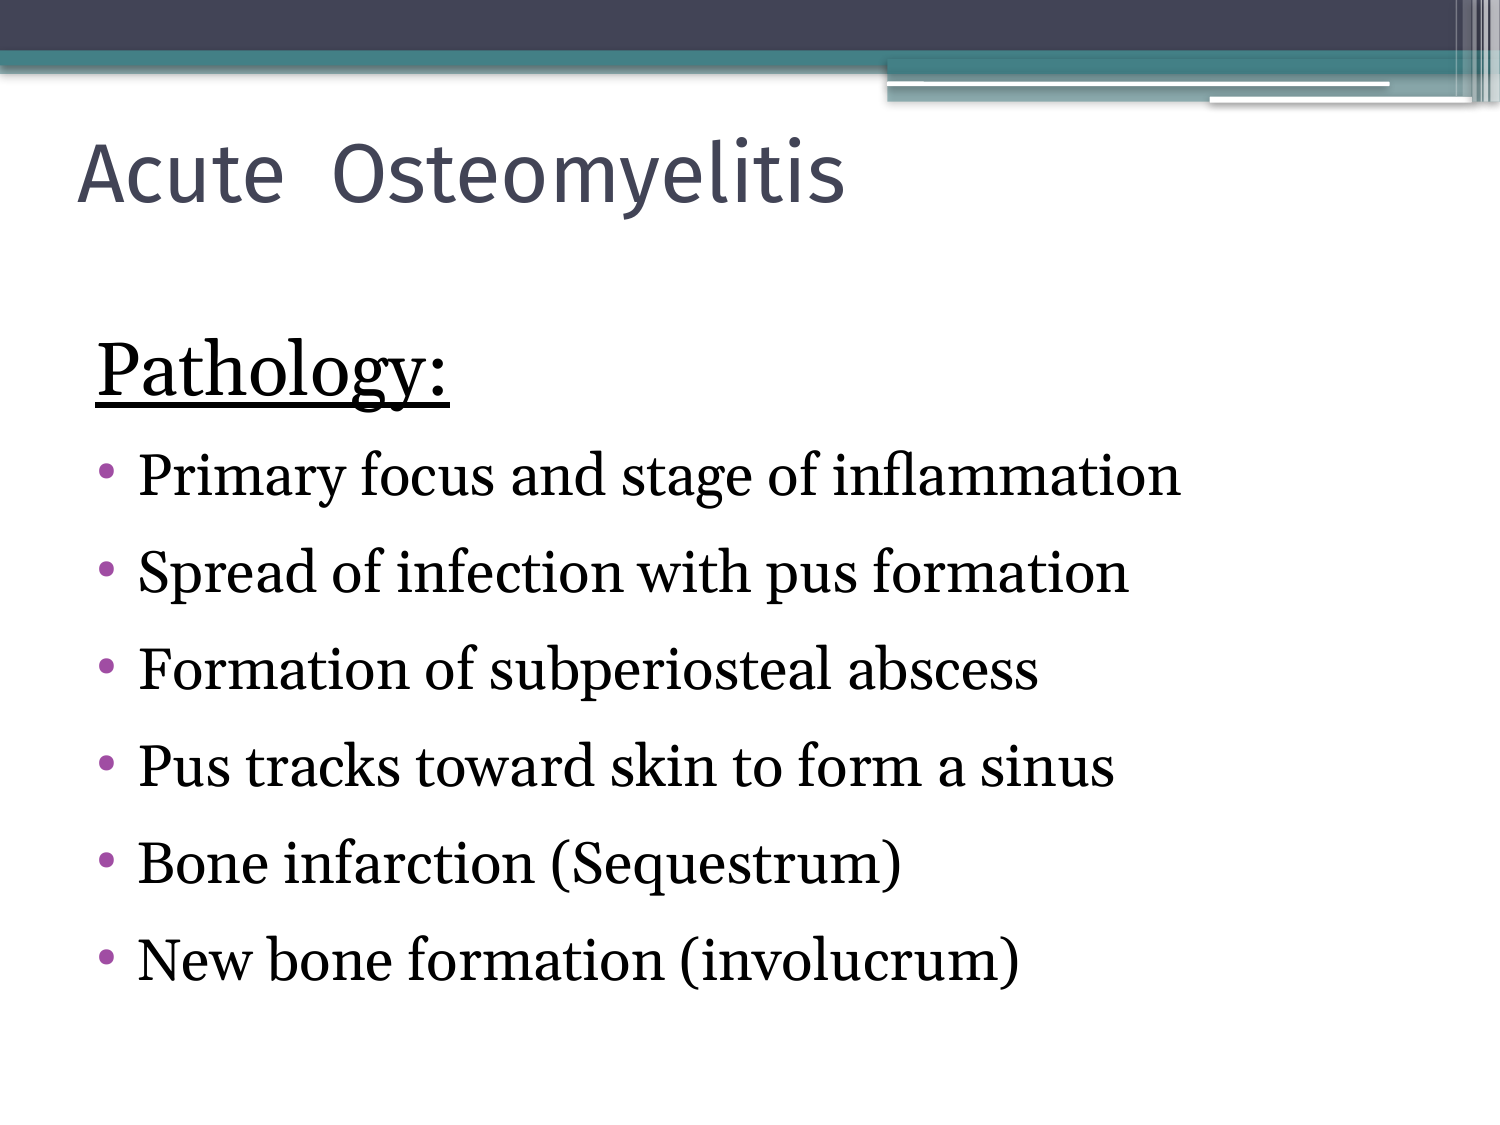

# Acute  Osteomyelitis
Pathology:
Primary focus and stage of inflammation
Spread of infection with pus formation
Formation of subperiosteal abscess
Pus tracks toward skin to form a sinus
Bone infarction (Sequestrum)
New bone formation (involucrum)